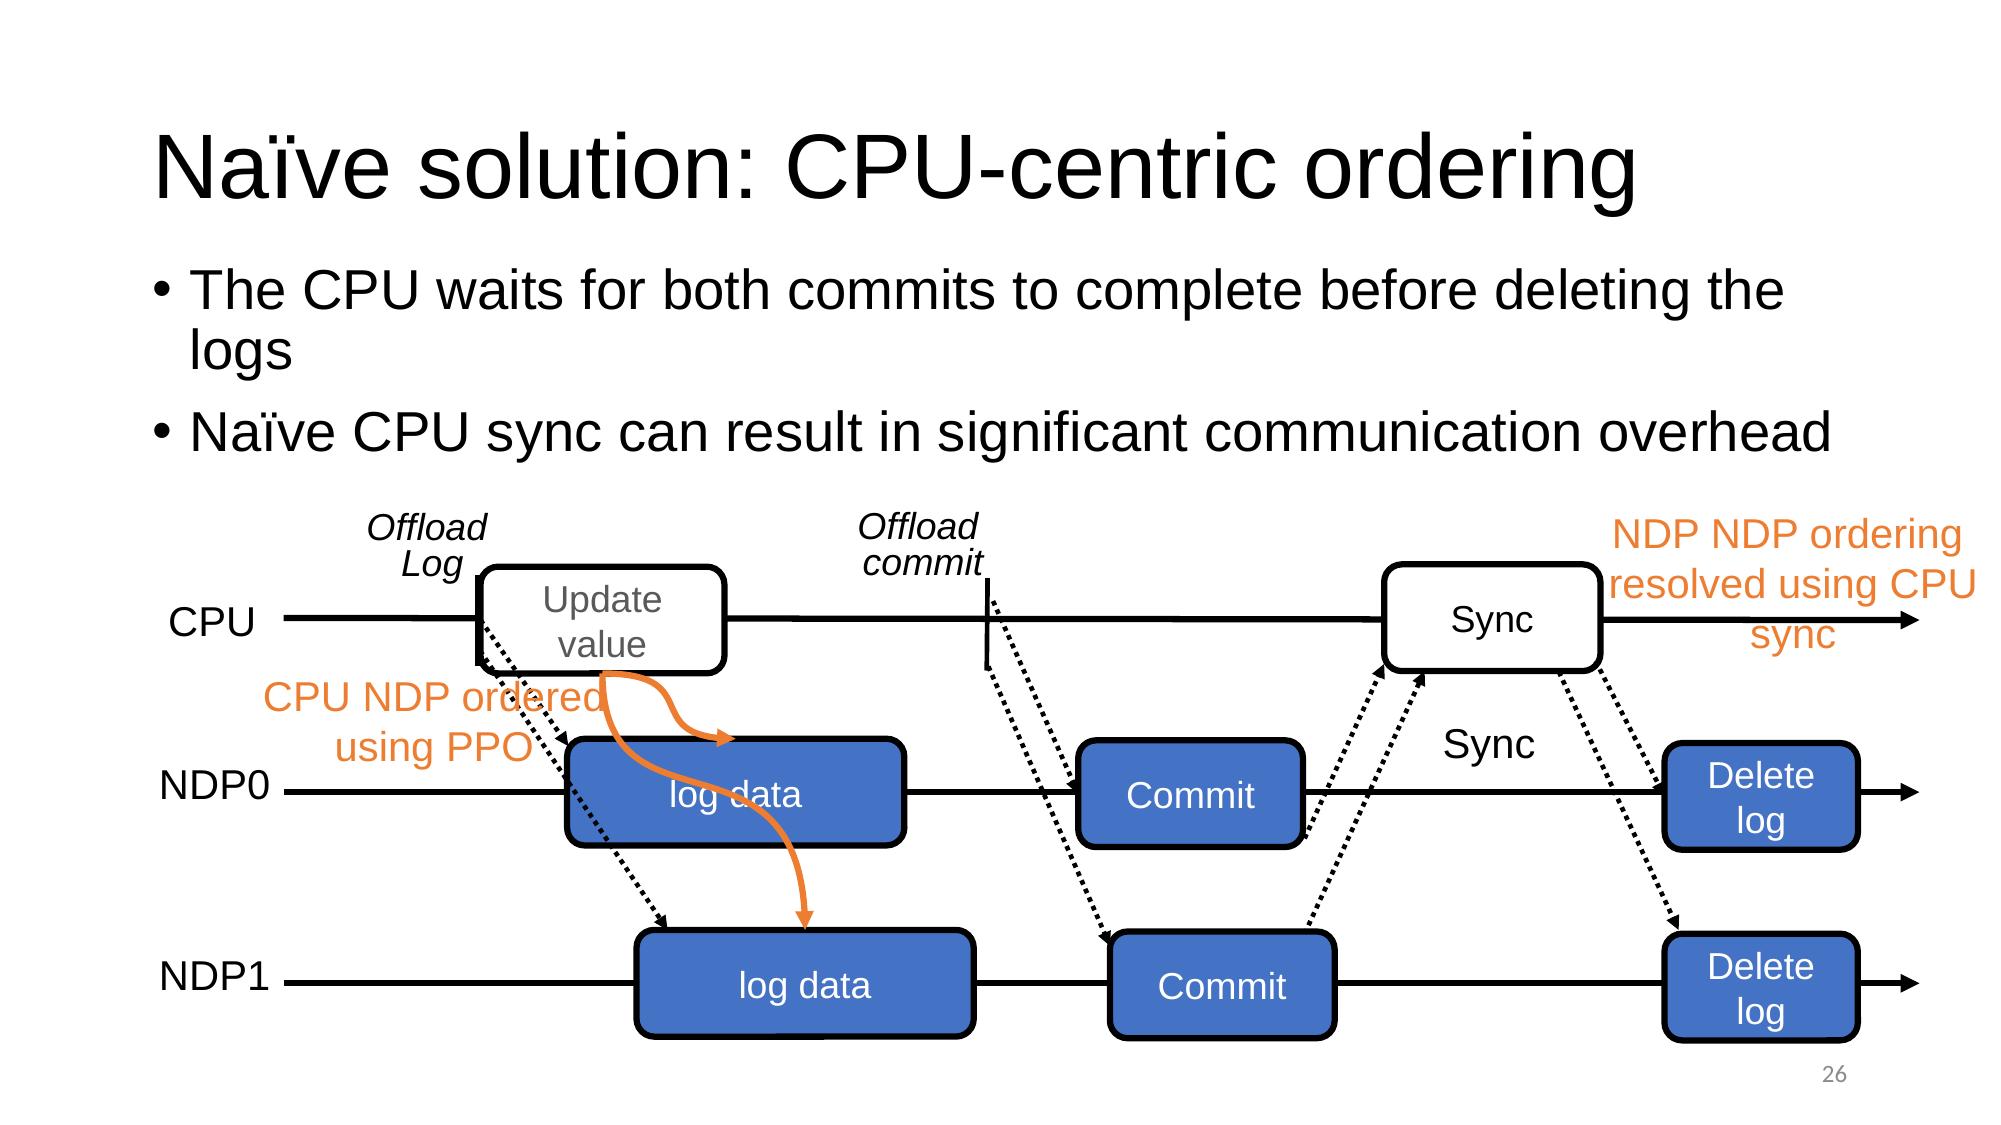

# Naïve solution: CPU-centric ordering
The CPU waits for both commits to complete before deleting the logs
Naïve CPU sync can result in significant communication overhead
NDP NDP ordering  resolved using CPU sync
Offload
commit
Offload
Log
Sync
Update value
CPU
CPU NDP ordered using PPO
Sync
log data
Commit
Delete log
NDP0
log data
Commit
Delete log
NDP1
26